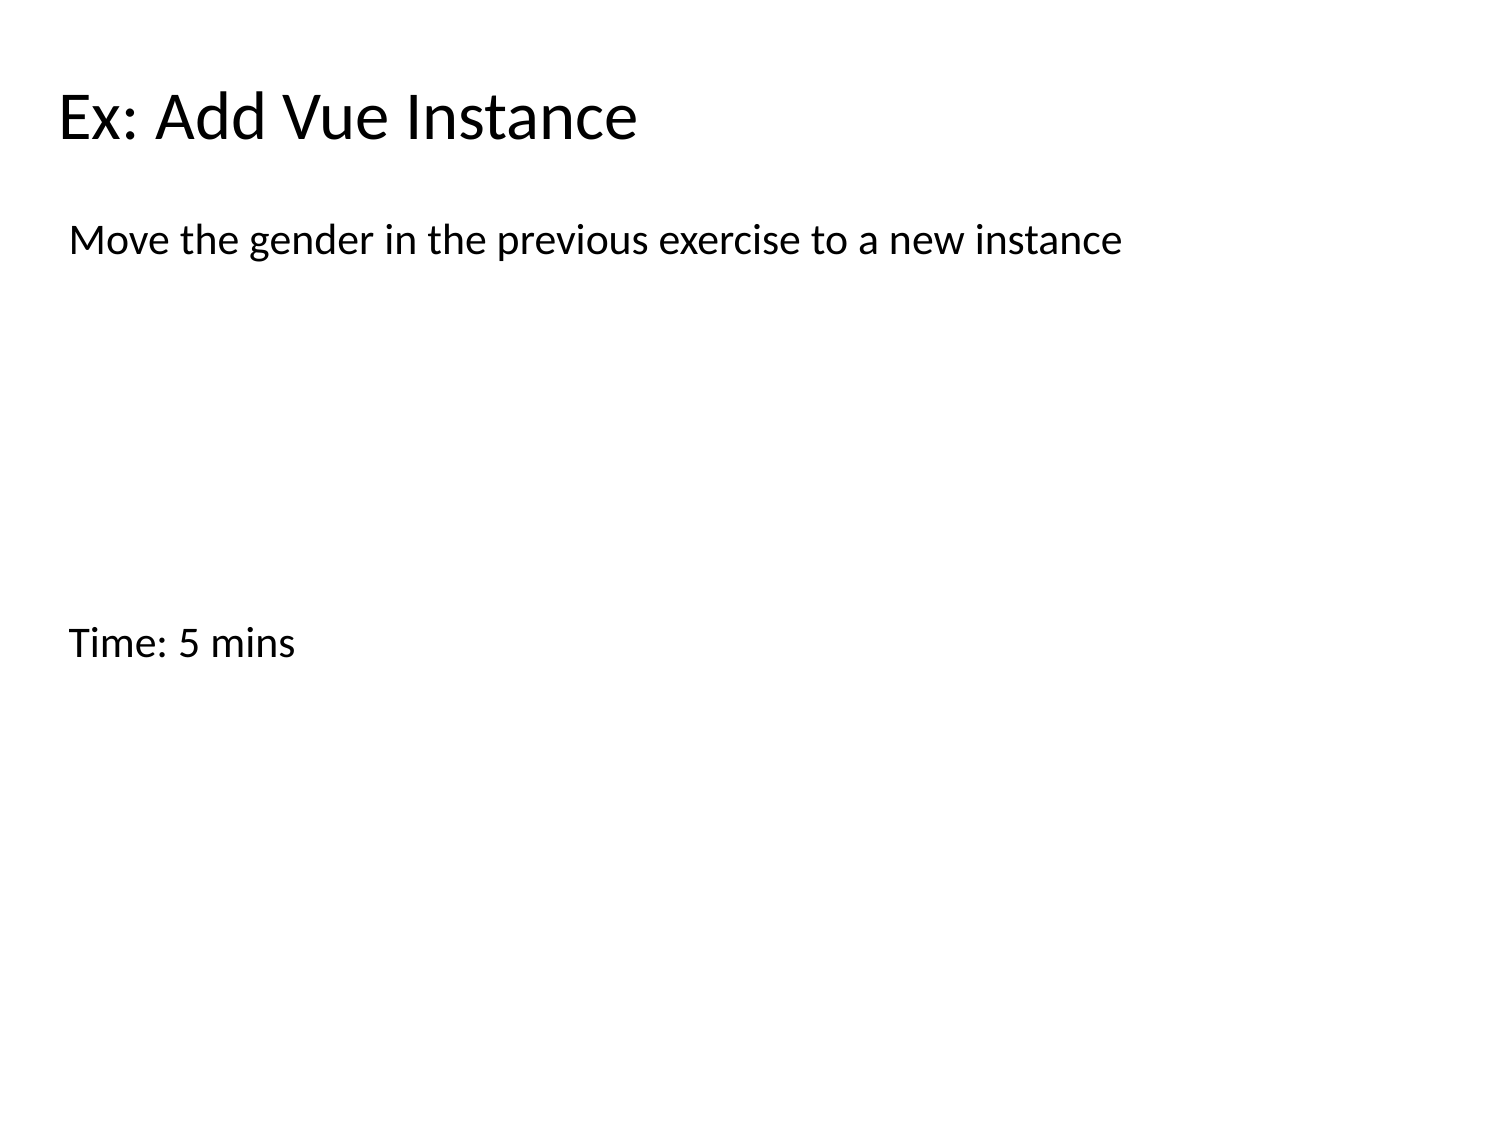

# Ex: Add Vue Instance
Move the gender in the previous exercise to a new instance

Time: 5 mins